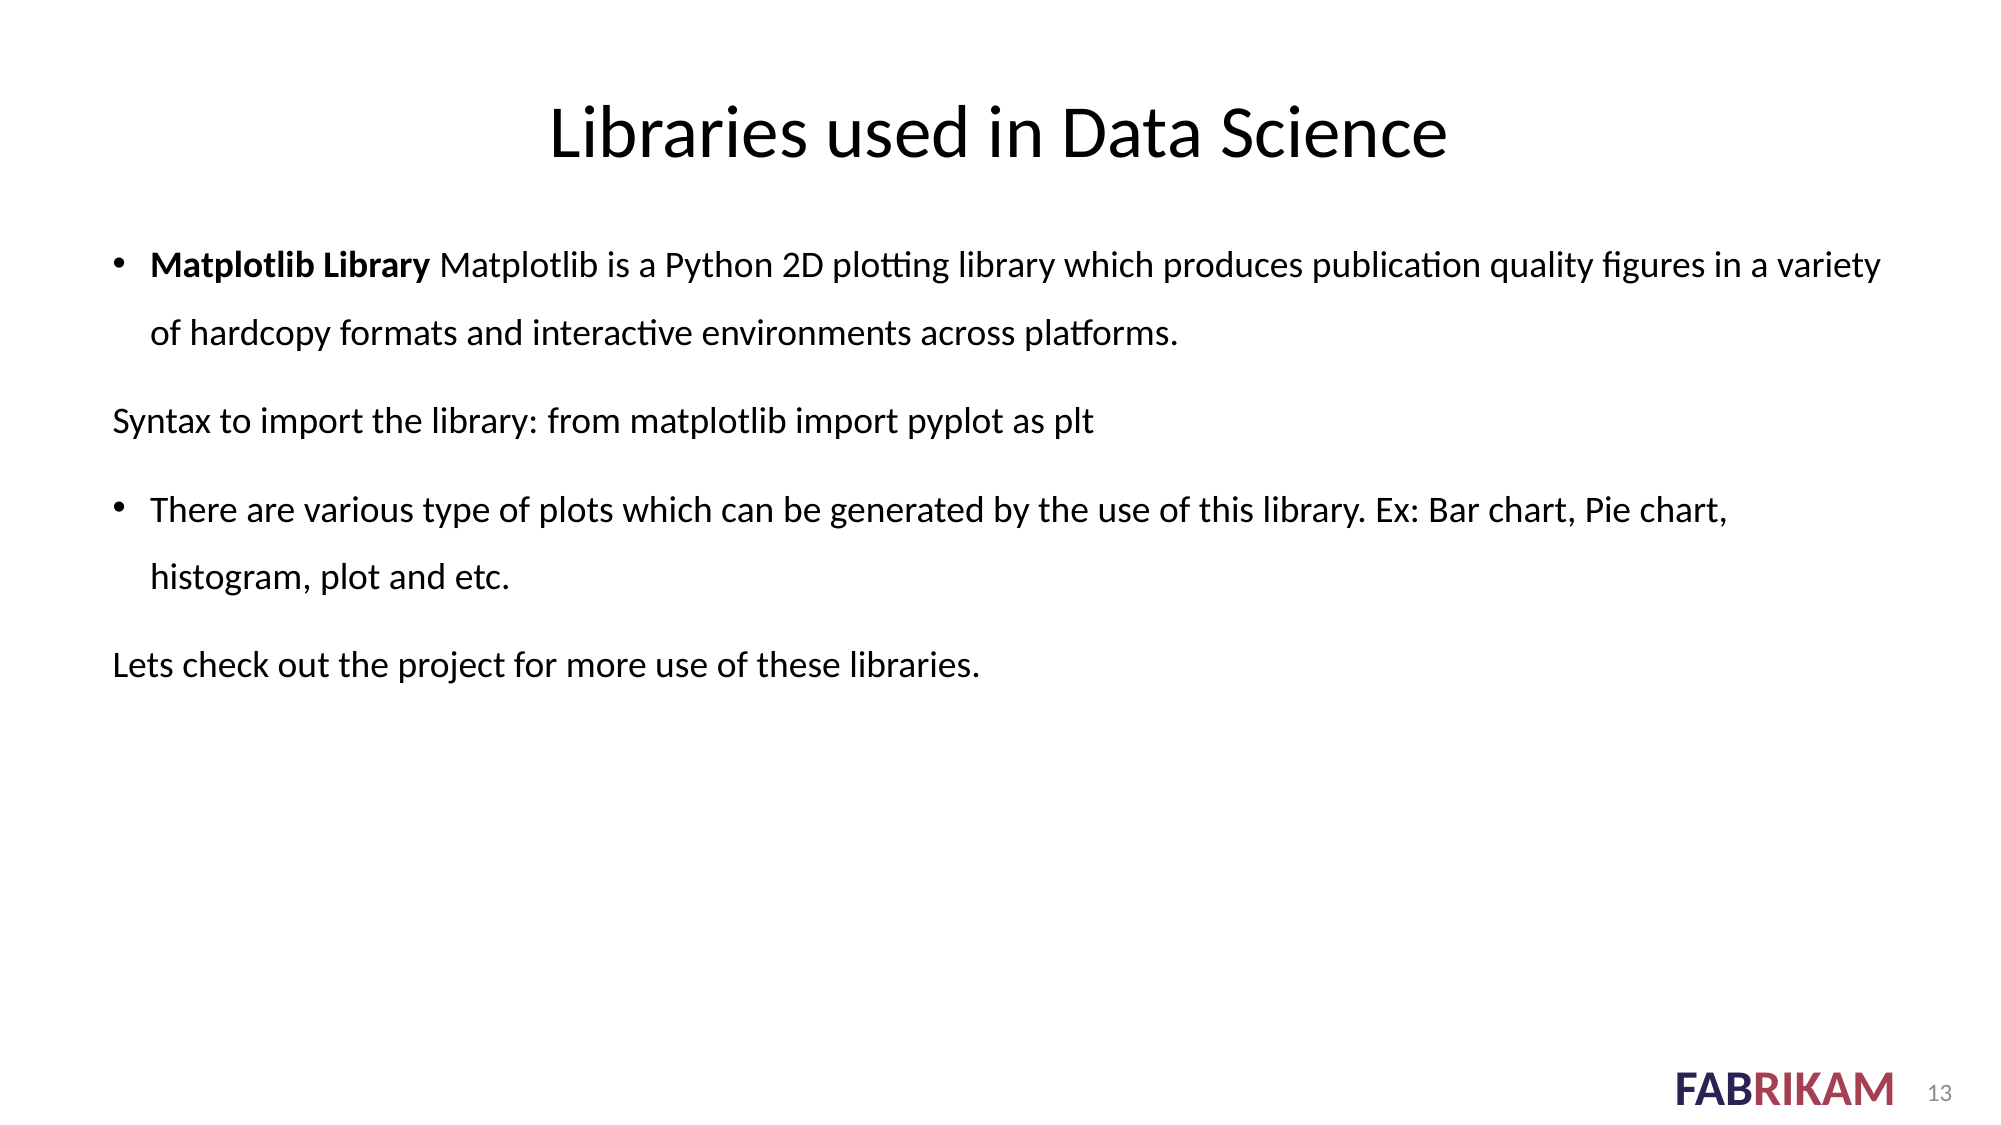

# Libraries used in Data Science
Matplotlib Library Matplotlib is a Python 2D plotting library which produces publication quality figures in a variety of hardcopy formats and interactive environments across platforms.
Syntax to import the library: from matplotlib import pyplot as plt
There are various type of plots which can be generated by the use of this library. Ex: Bar chart, Pie chart, histogram, plot and etc.
Lets check out the project for more use of these libraries.

13